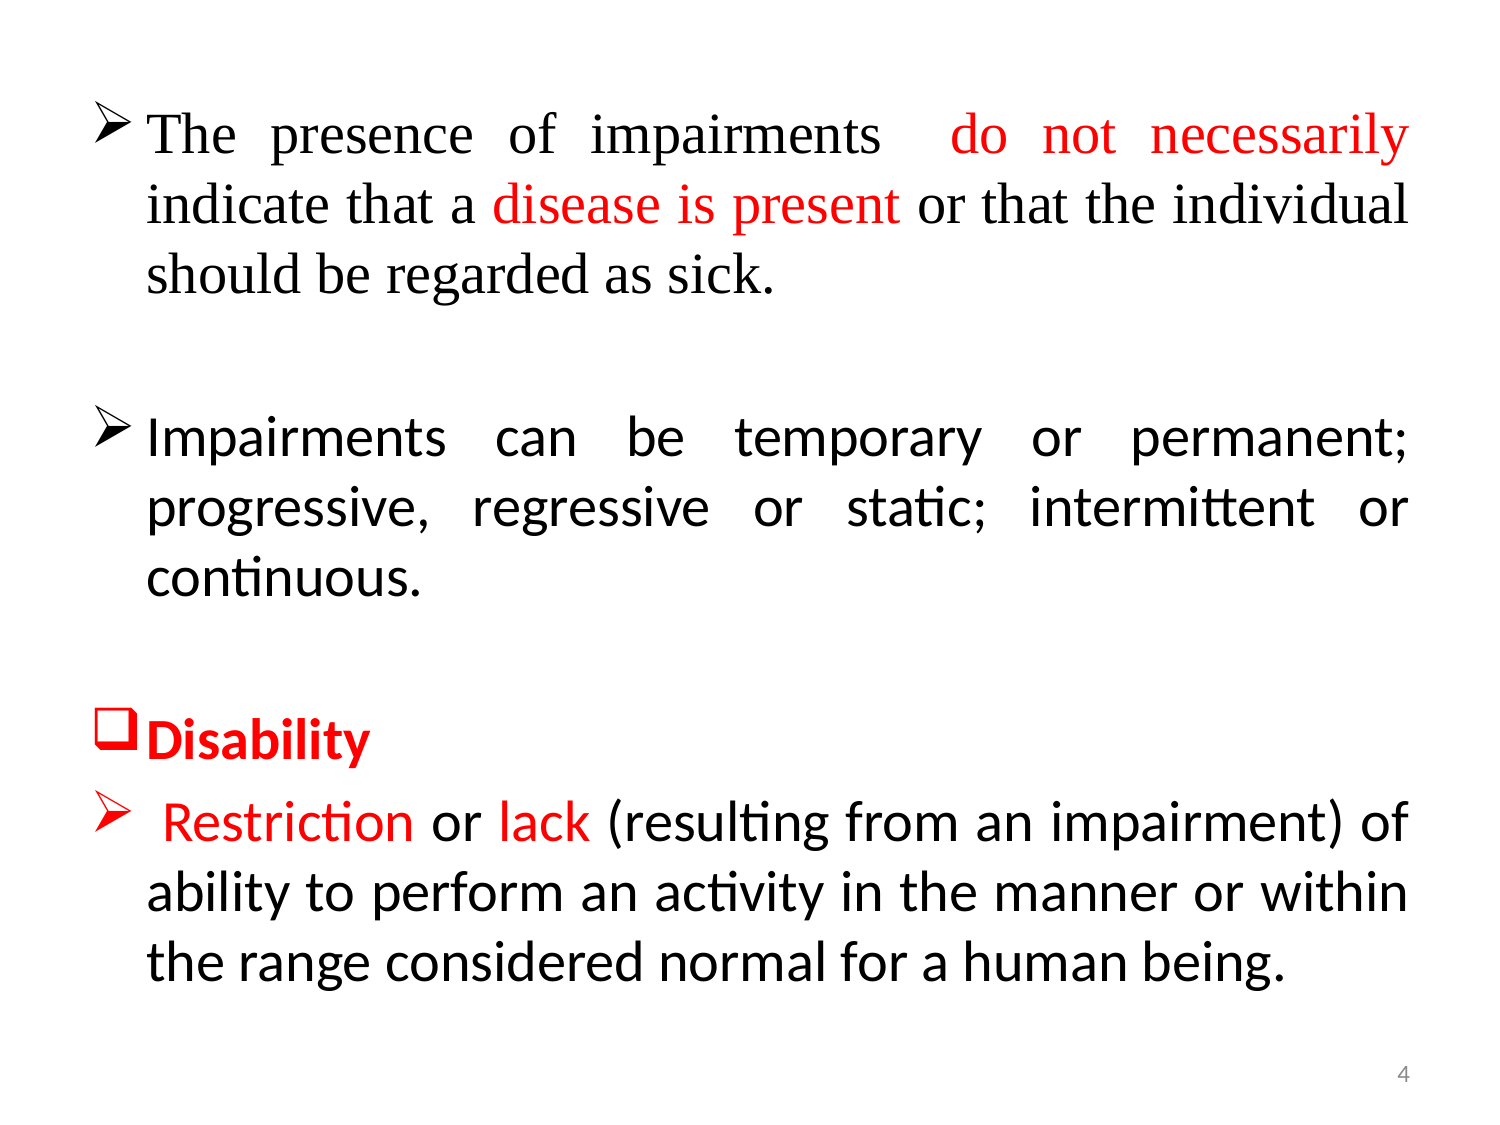

The presence of impairments  do not necessarily indicate that a disease is present or that the individual should be regarded as sick.

Impairments can be temporary or permanent; progressive, regressive or static; intermittent or continuous.

Disability
 Restriction or lack (resulting from an impairment) of ability to perform an activity in the manner or within the range considered normal for a human being.

4